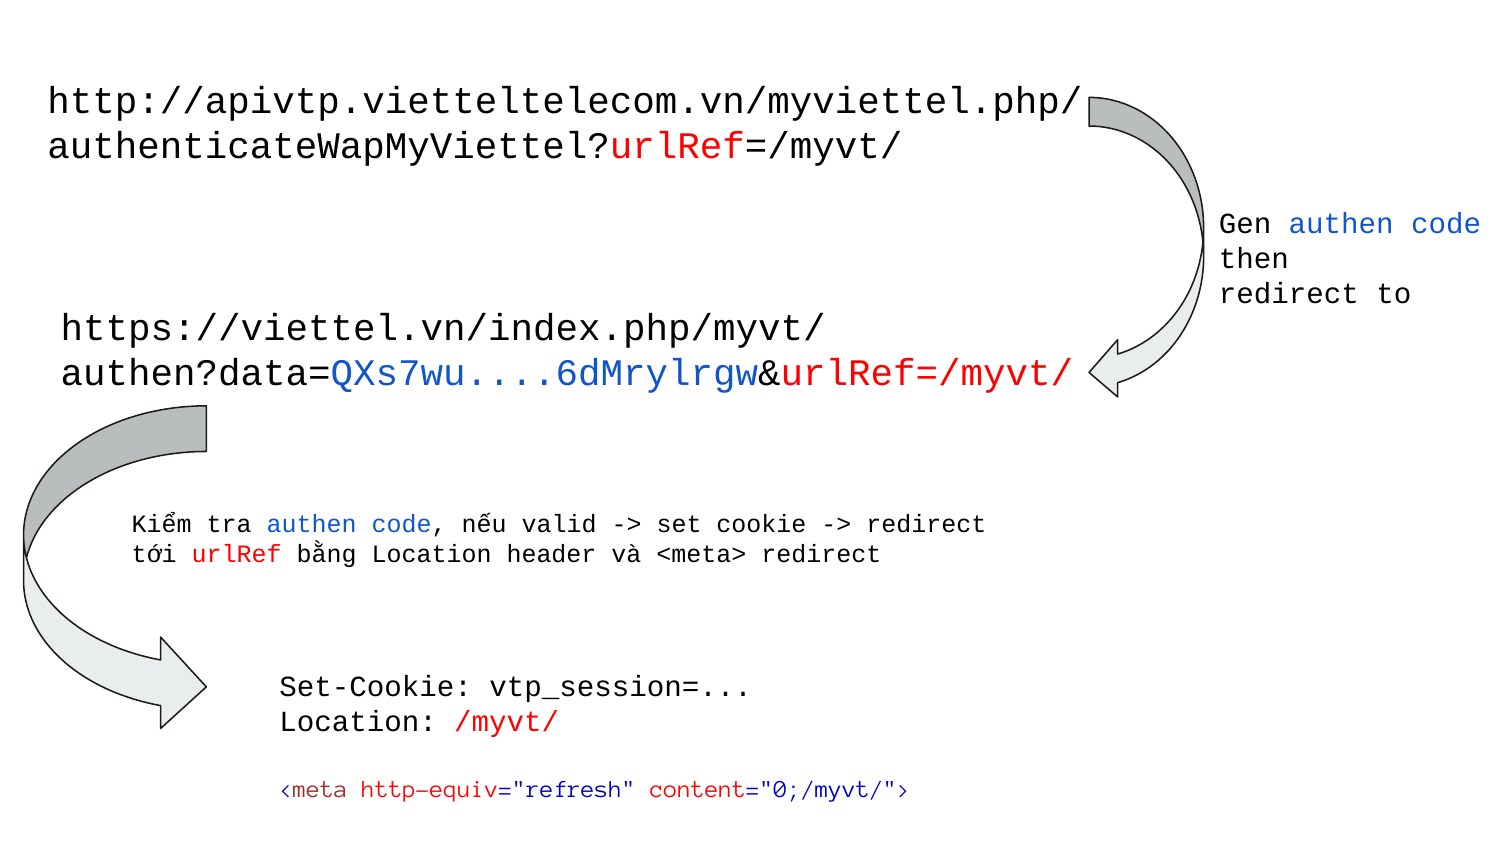

http://apivtp.vietteltelecom.vn/myviettel.php/
authenticateWapMyViettel?urlRef=/myvt/

Gen authen code
then
redirect to
https://viettel.vn/index.php/myvt/
authen?data=QXs7wu....6dMrylrgw&urlRef=/myvt/

Kiểm tra authen code, nếu valid -> set cookie -> redirect
tới urlRef bằng Location header và <meta> redirect
Set-Cookie: vtp_session=...
Location: /myvt/

<meta http-equiv="refresh" content="0;/myvt/">